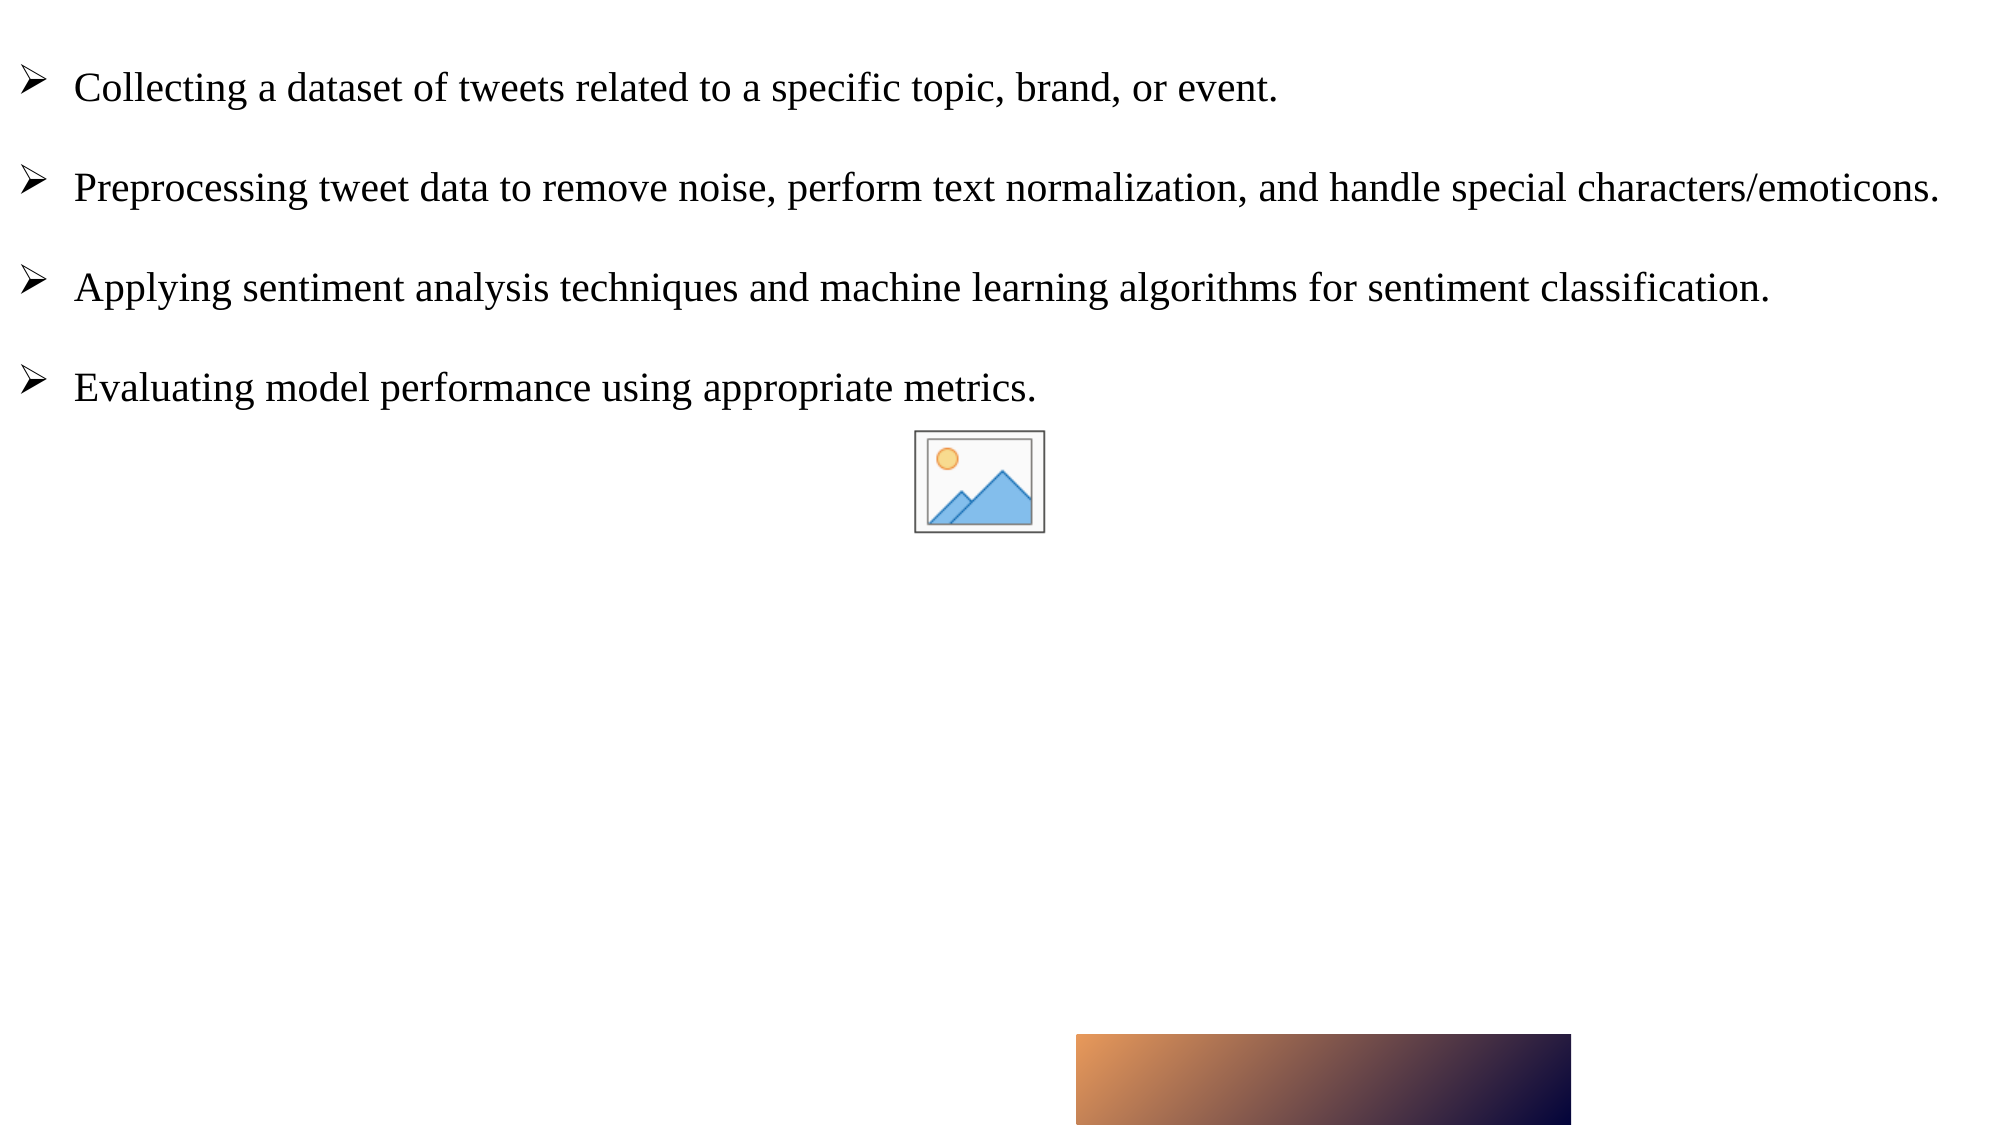

OBJECTIVES
Collecting a dataset of tweets related to a specific topic, brand, or event.
Preprocessing tweet data to remove noise, perform text normalization, and handle special characters/emoticons.
Applying sentiment analysis techniques and machine learning algorithms for sentiment classification.
Evaluating model performance using appropriate metrics.